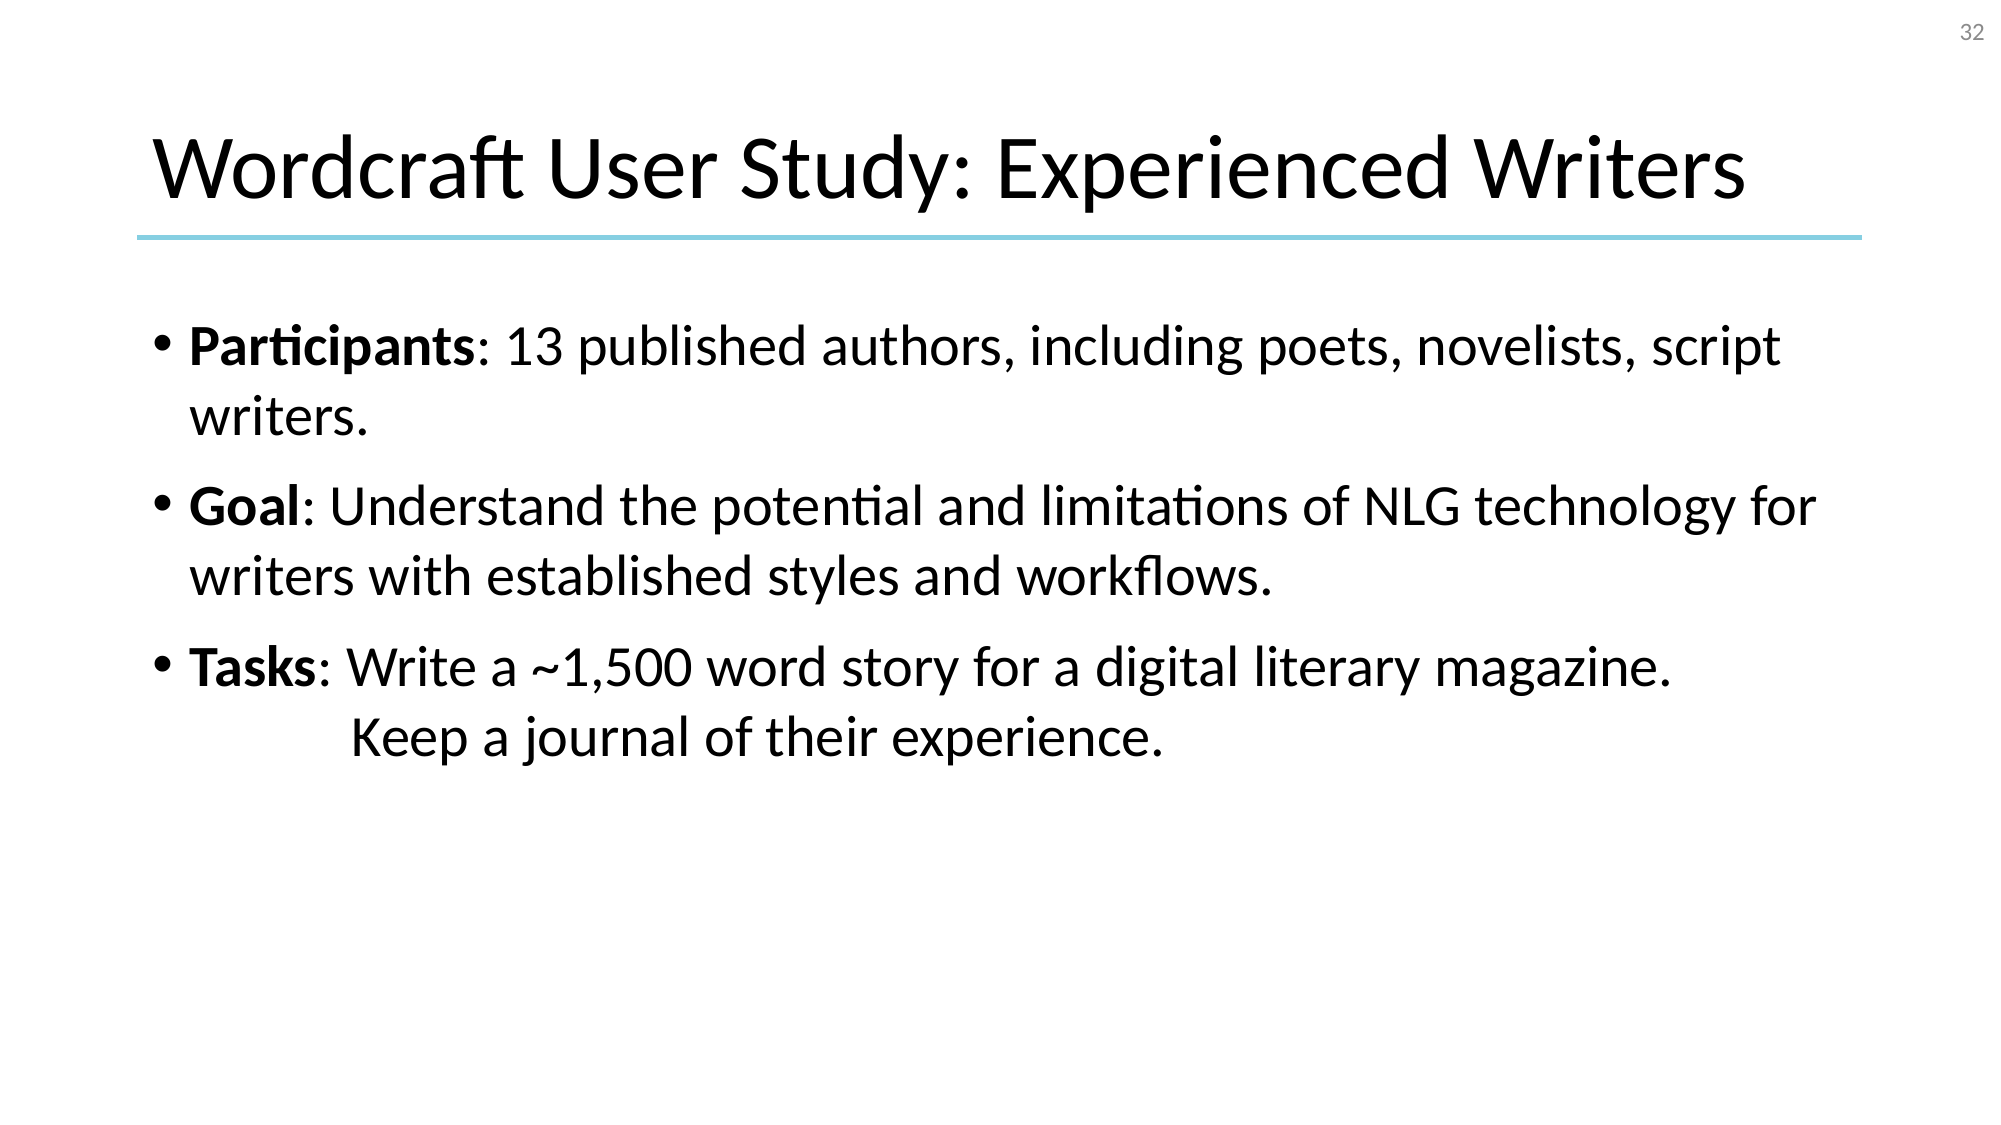

32
# Wordcraft User Study: Experienced Writers
Participants: 13 published authors, including poets, novelists, script writers.
Goal: Understand the potential and limitations of NLG technology for writers with established styles and workflows.
Tasks: Write a ~1,500 word story for a digital literary magazine.              ……  ….Keep a journal of their experience.